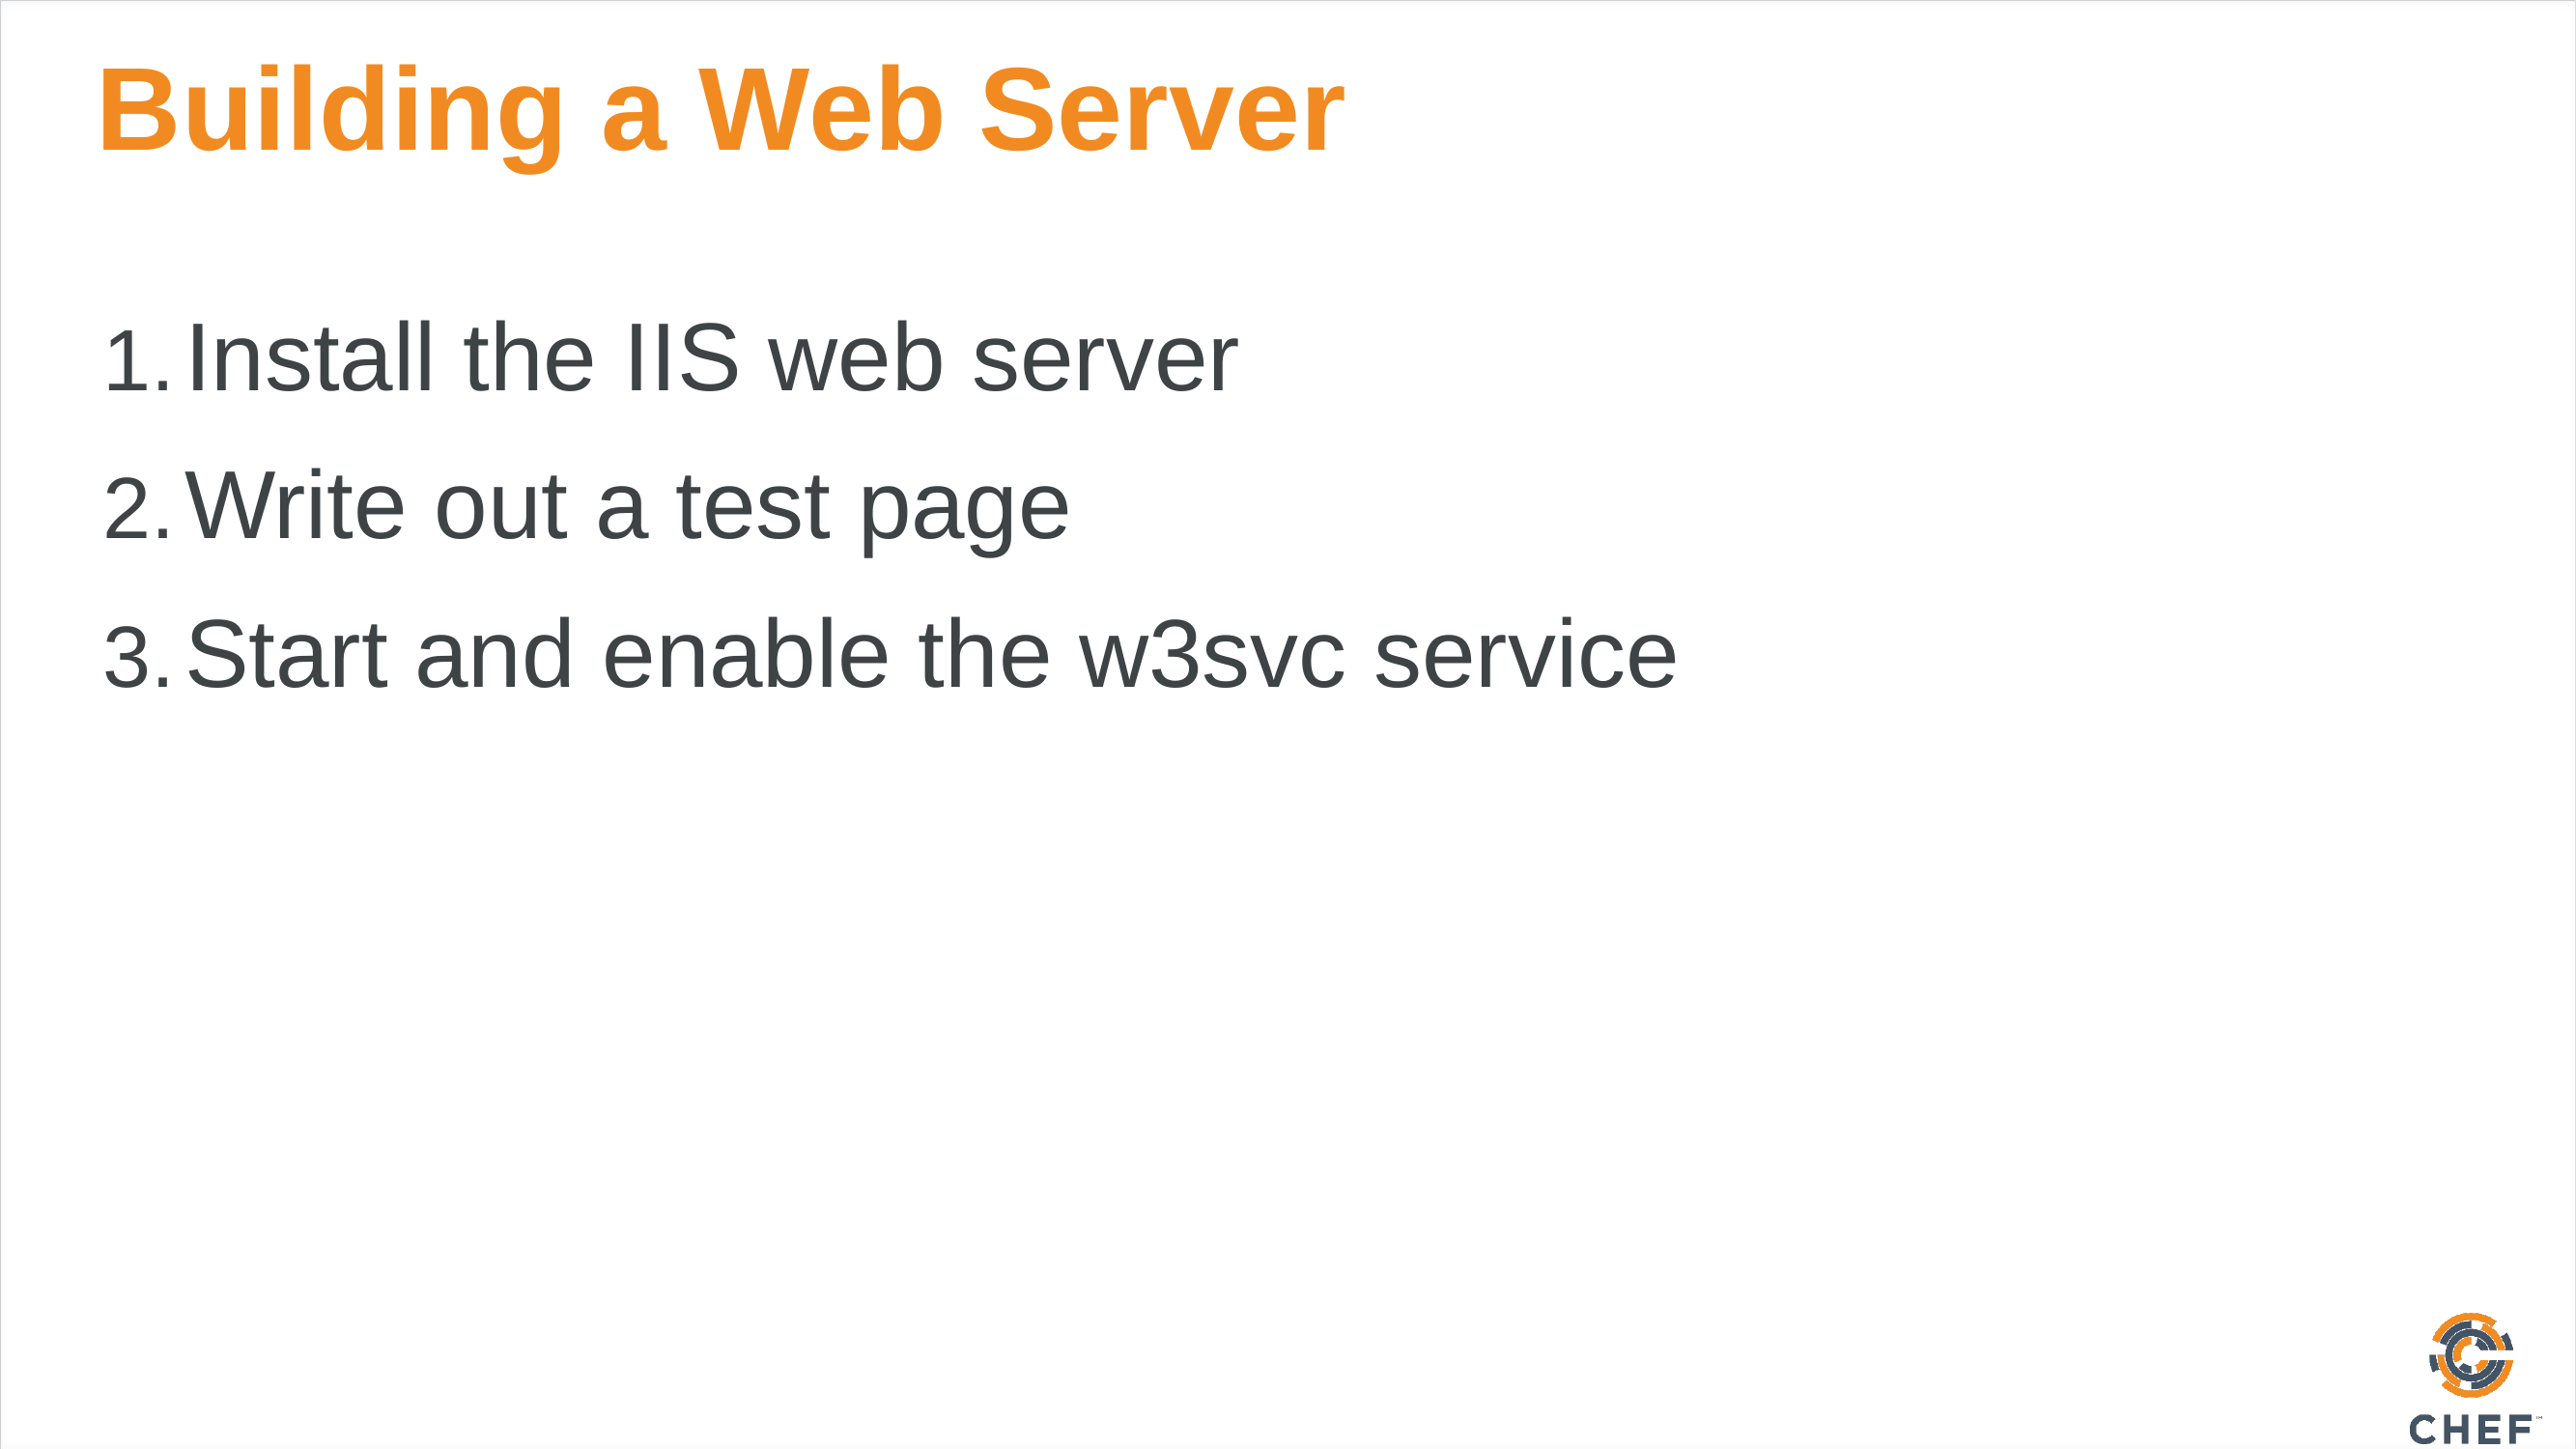

# Building a Web Server
Install the IIS web server
Write out a test page
Start and enable the w3svc service